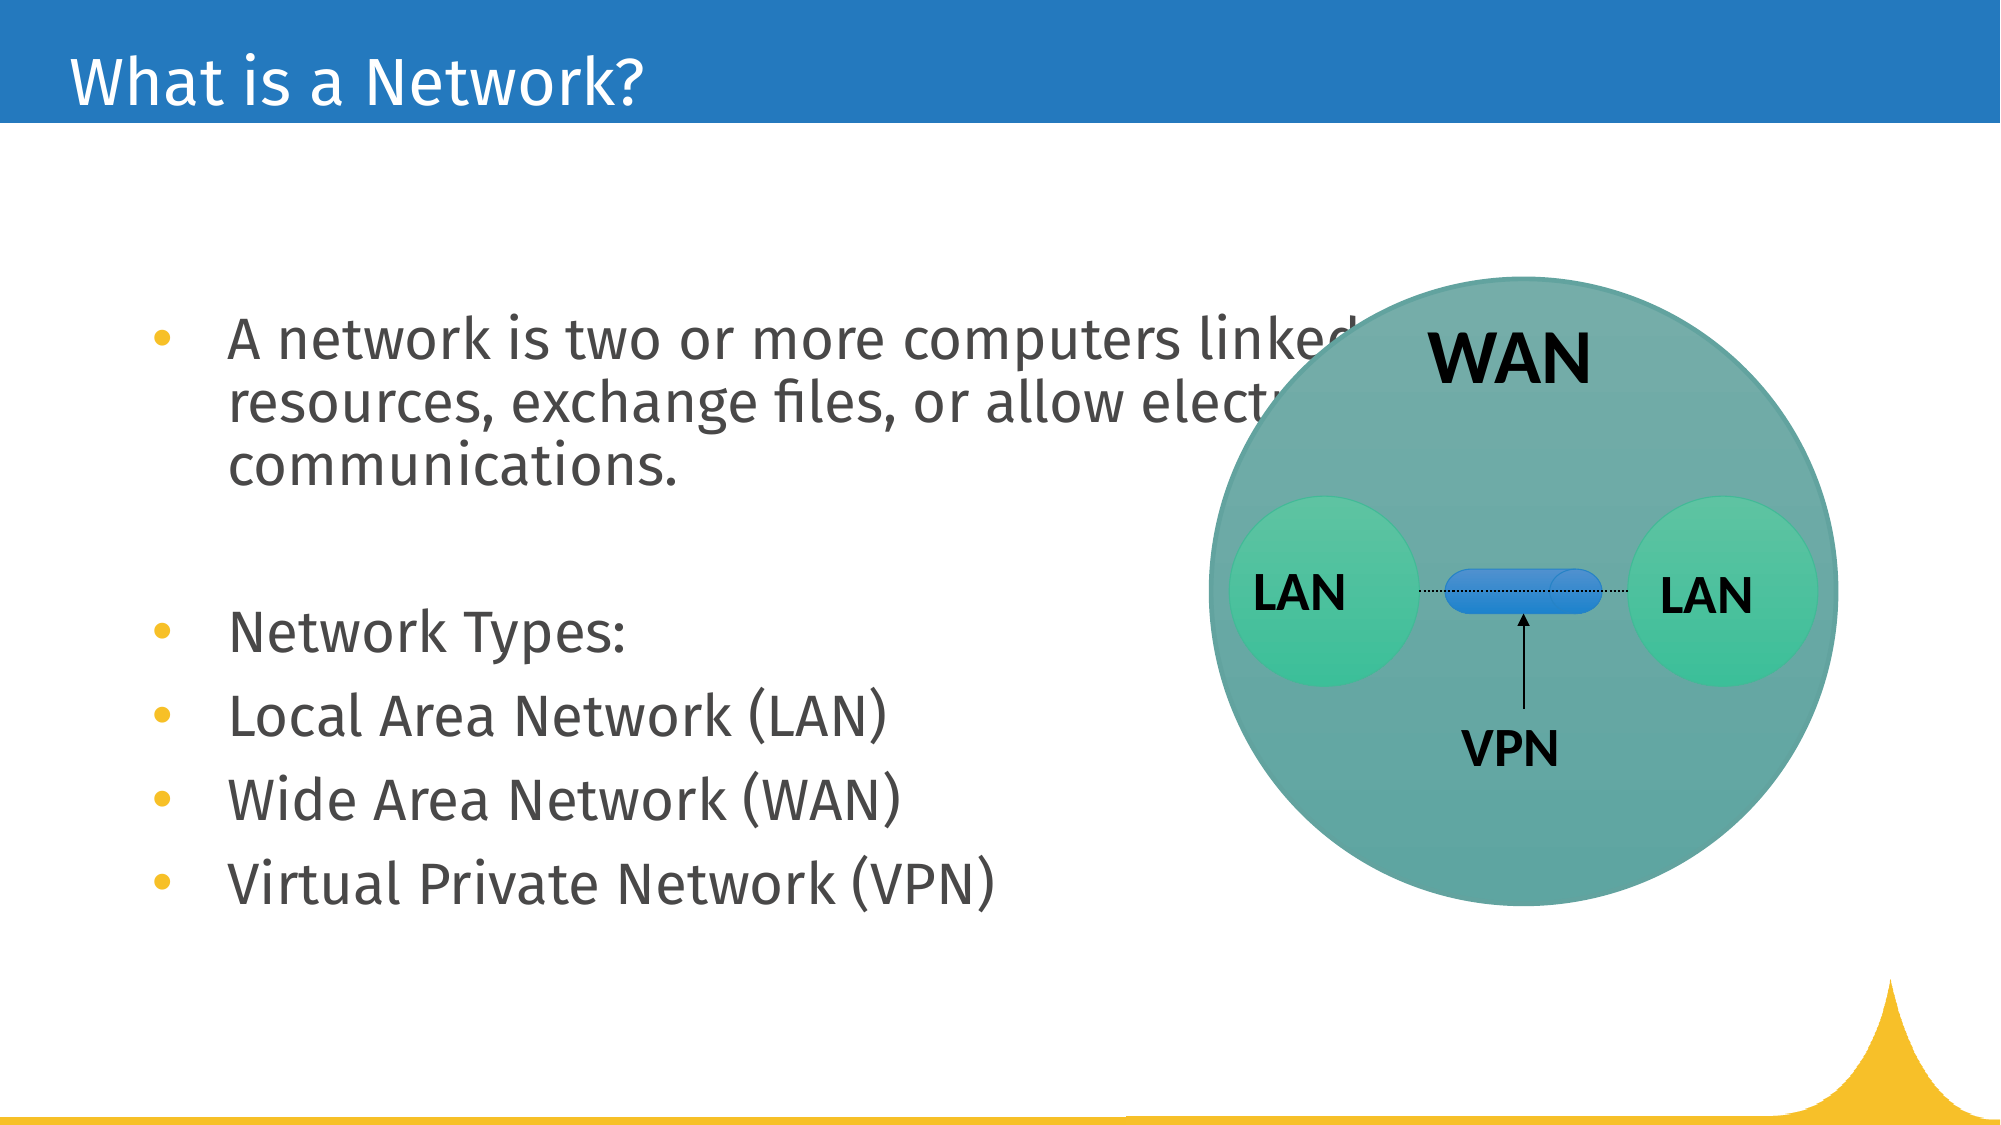

# What is a Network?

WAN
A network is two or more computers linked to share resources, exchange files, or allow electronic communications.

Network Types:
Local Area Network (LAN)
Wide Area Network (WAN)
Virtual Private Network (VPN)

LAN
LAN

VPN